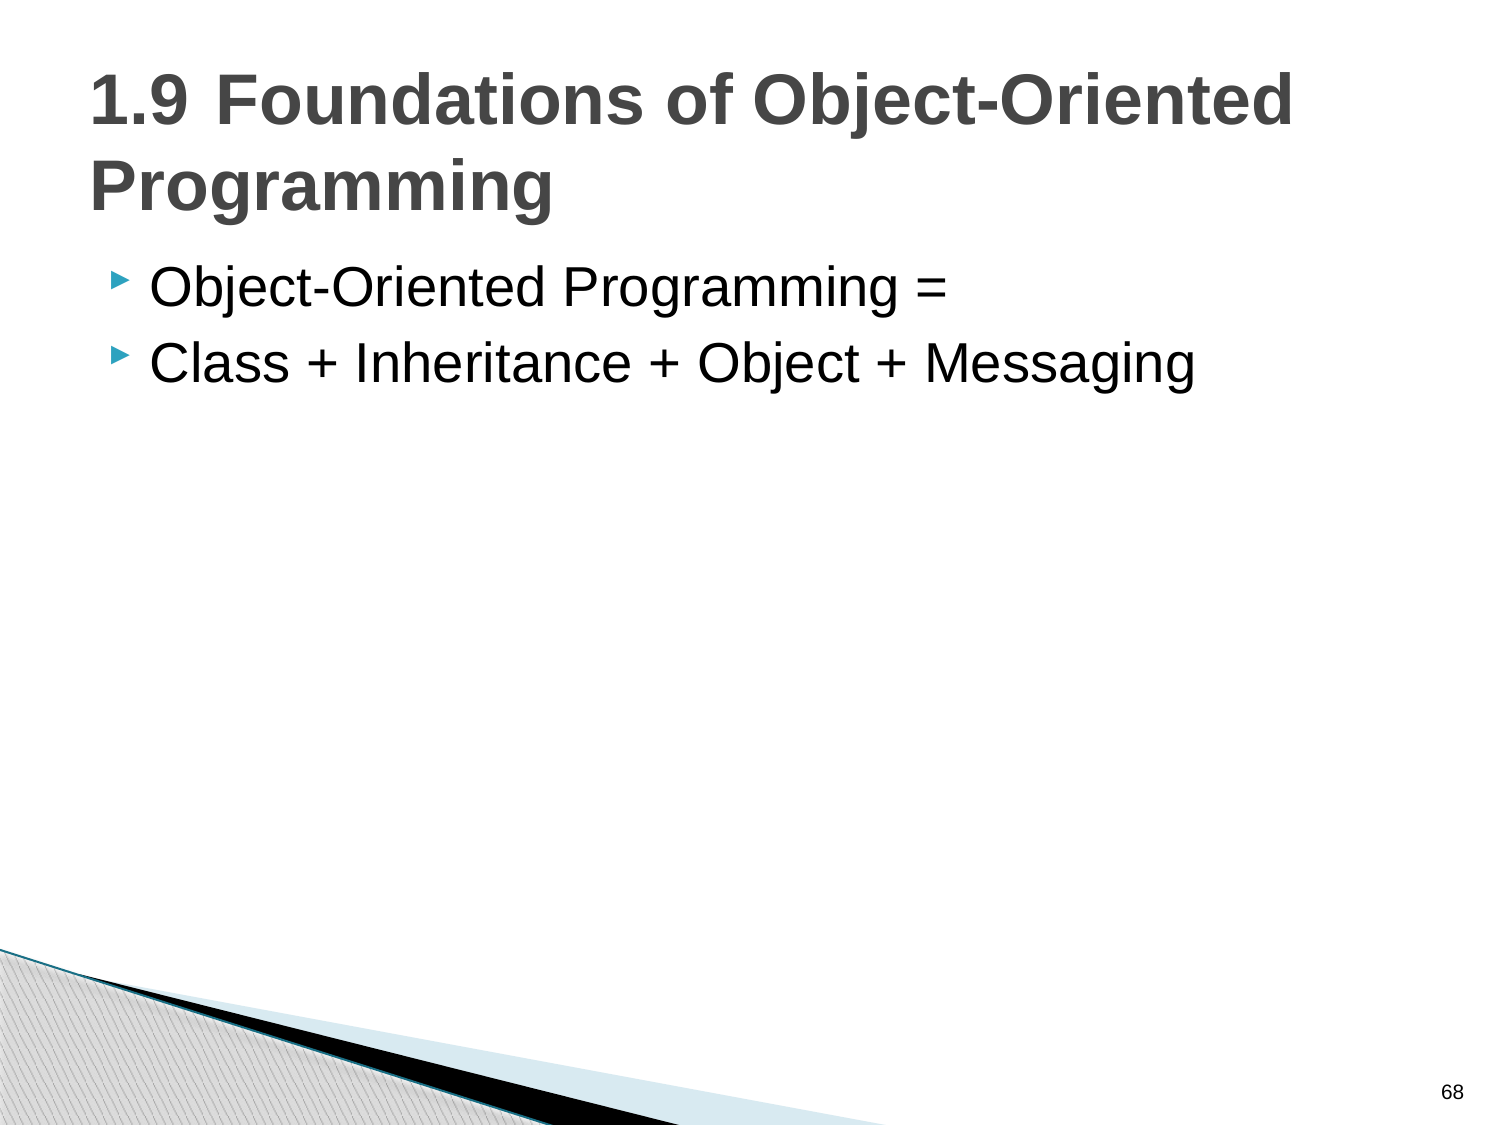

# 1.9	Foundations of Object-Oriented Programming
Object-Oriented Programming =
Class + Inheritance + Object + Messaging

68